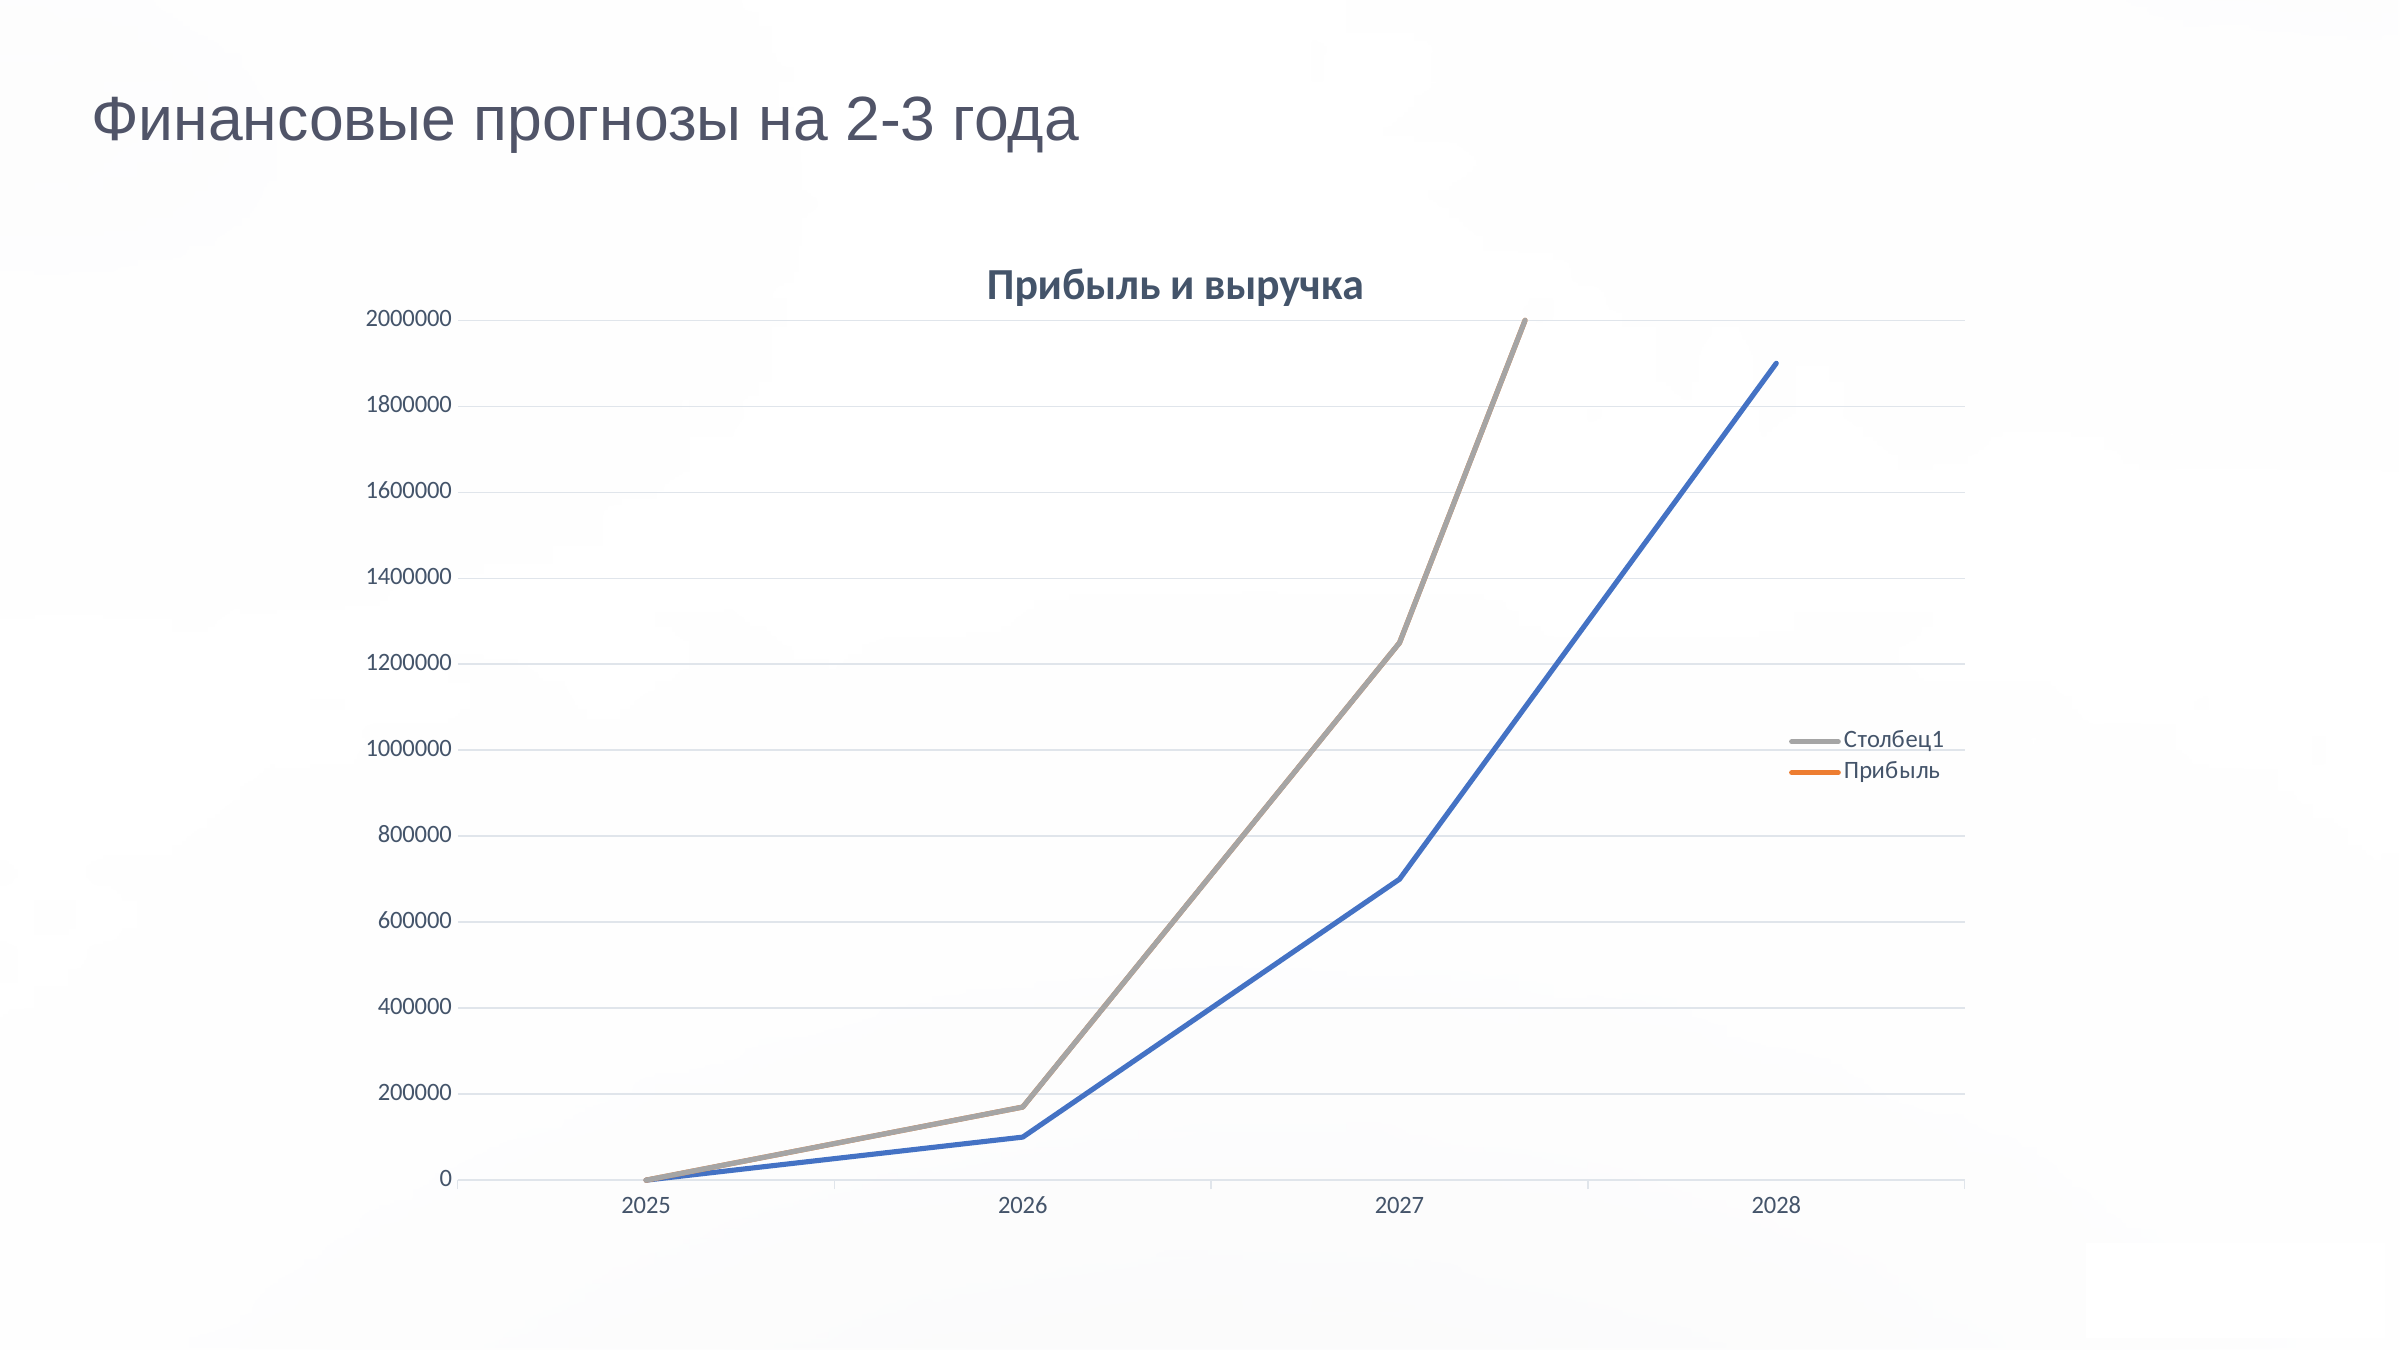

Финансовые прогнозы на 2-3 года

### Chart: Прибыль и выручка

| Category | Выручка | Прибыль | Столбец1 |
|---|---|---|---|
| 2025 | 0.0 | 0.0 | None |
| 2026 | 100000.0 | 70000.0 | None |
| 2027 | 700000.0 | 550000.0 | None |
| 2028 | 1900000.0 | 1600000.0 | None |